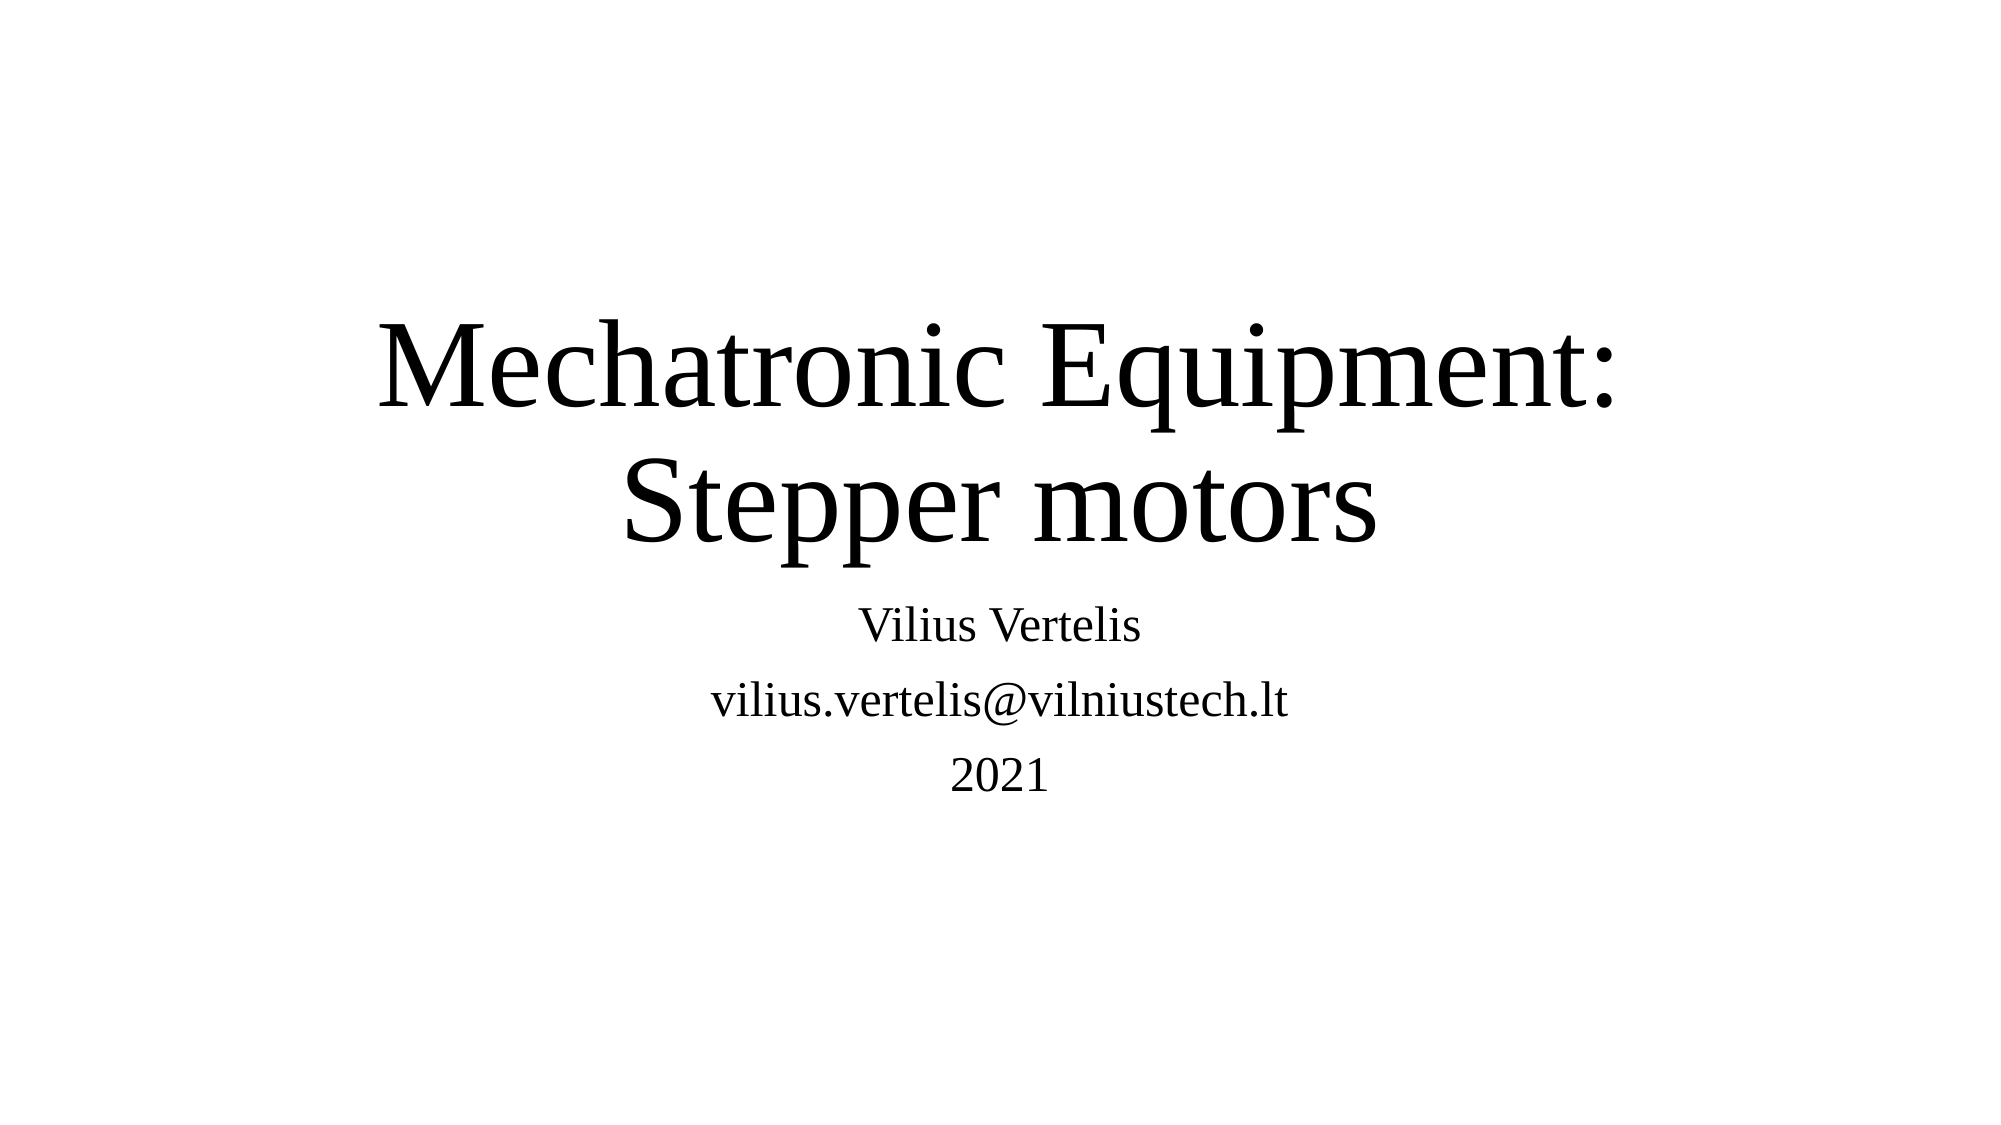

# Mechatronic Equipment: Stepper motors
Vilius Vertelis
vilius.vertelis@vilniustech.lt
2021